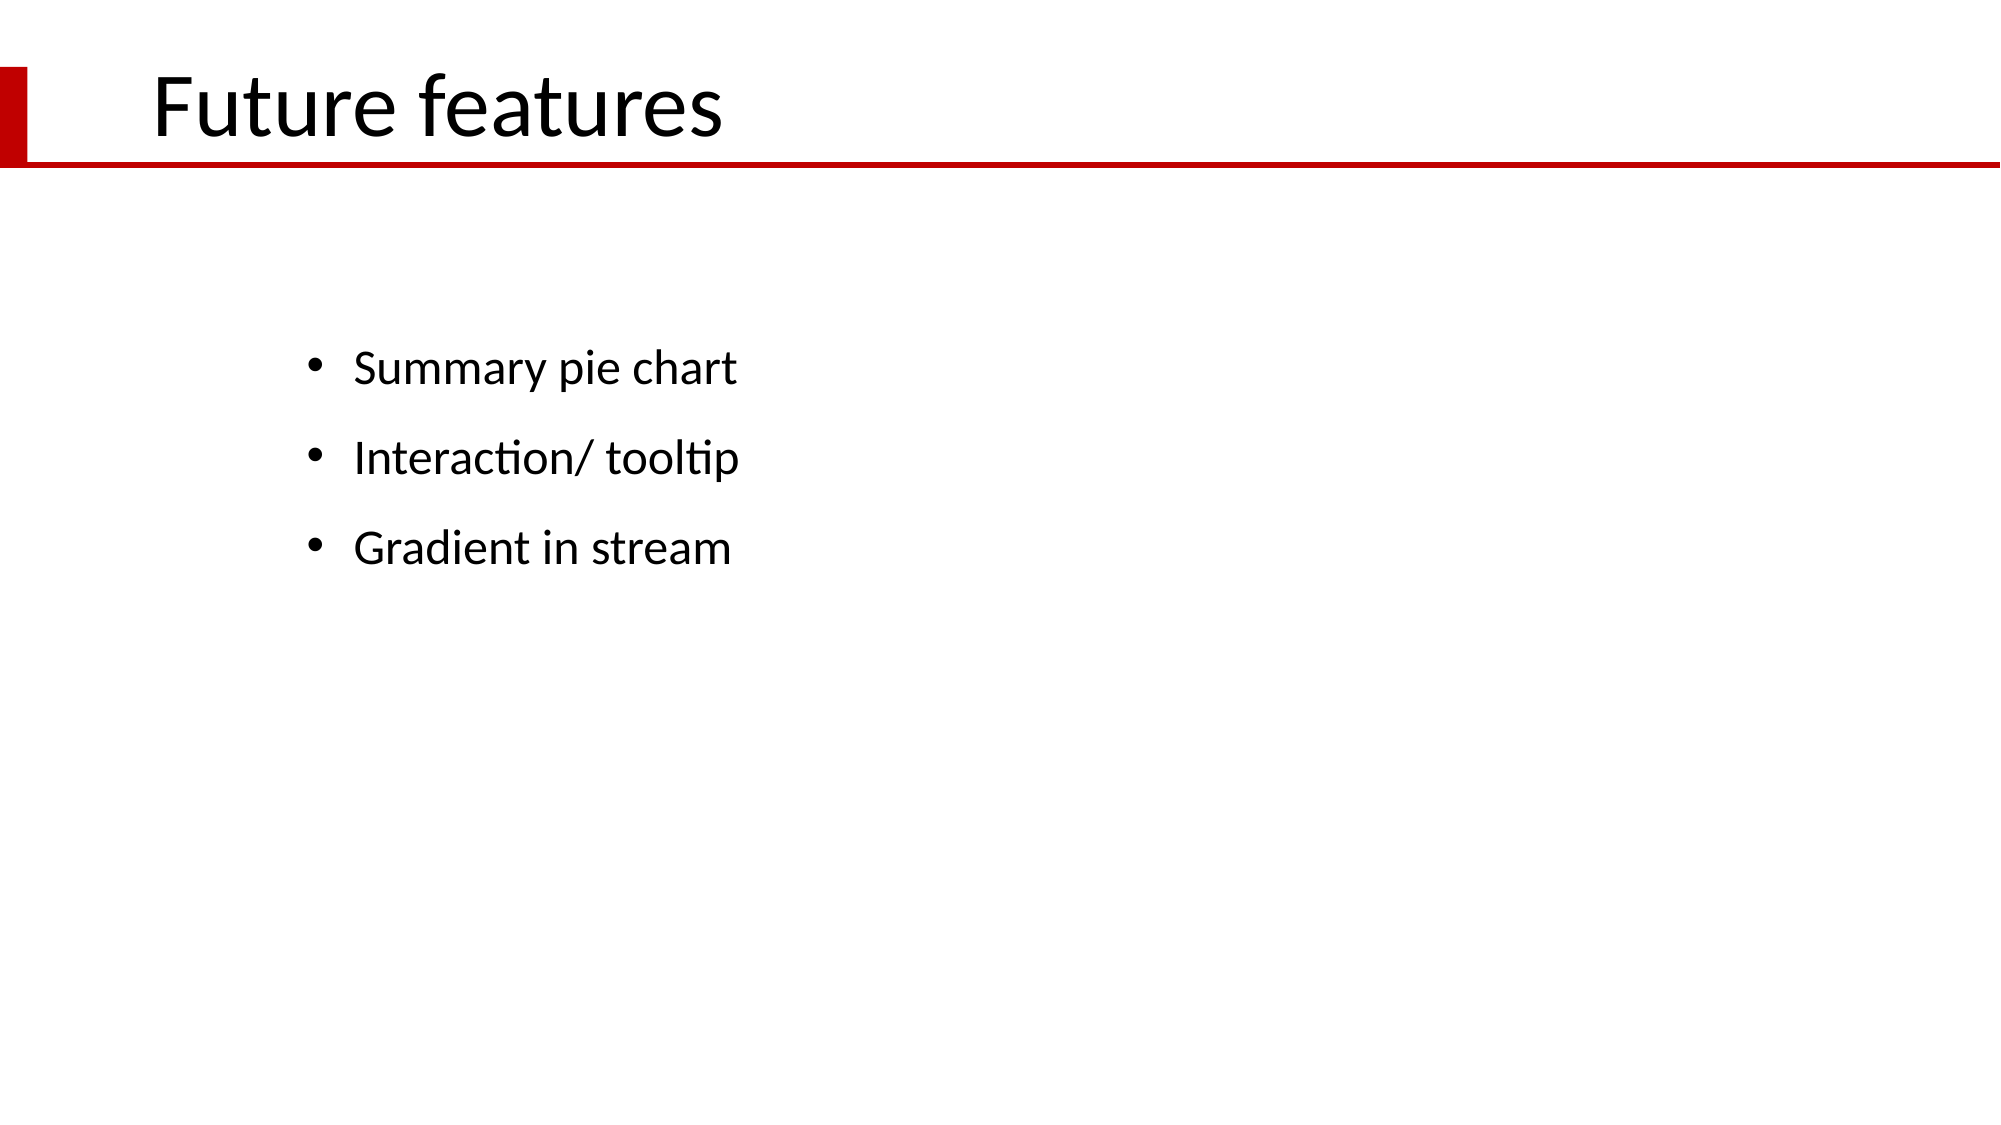

# Future features

Summary pie chart
Interaction/ tooltip
Gradient in stream